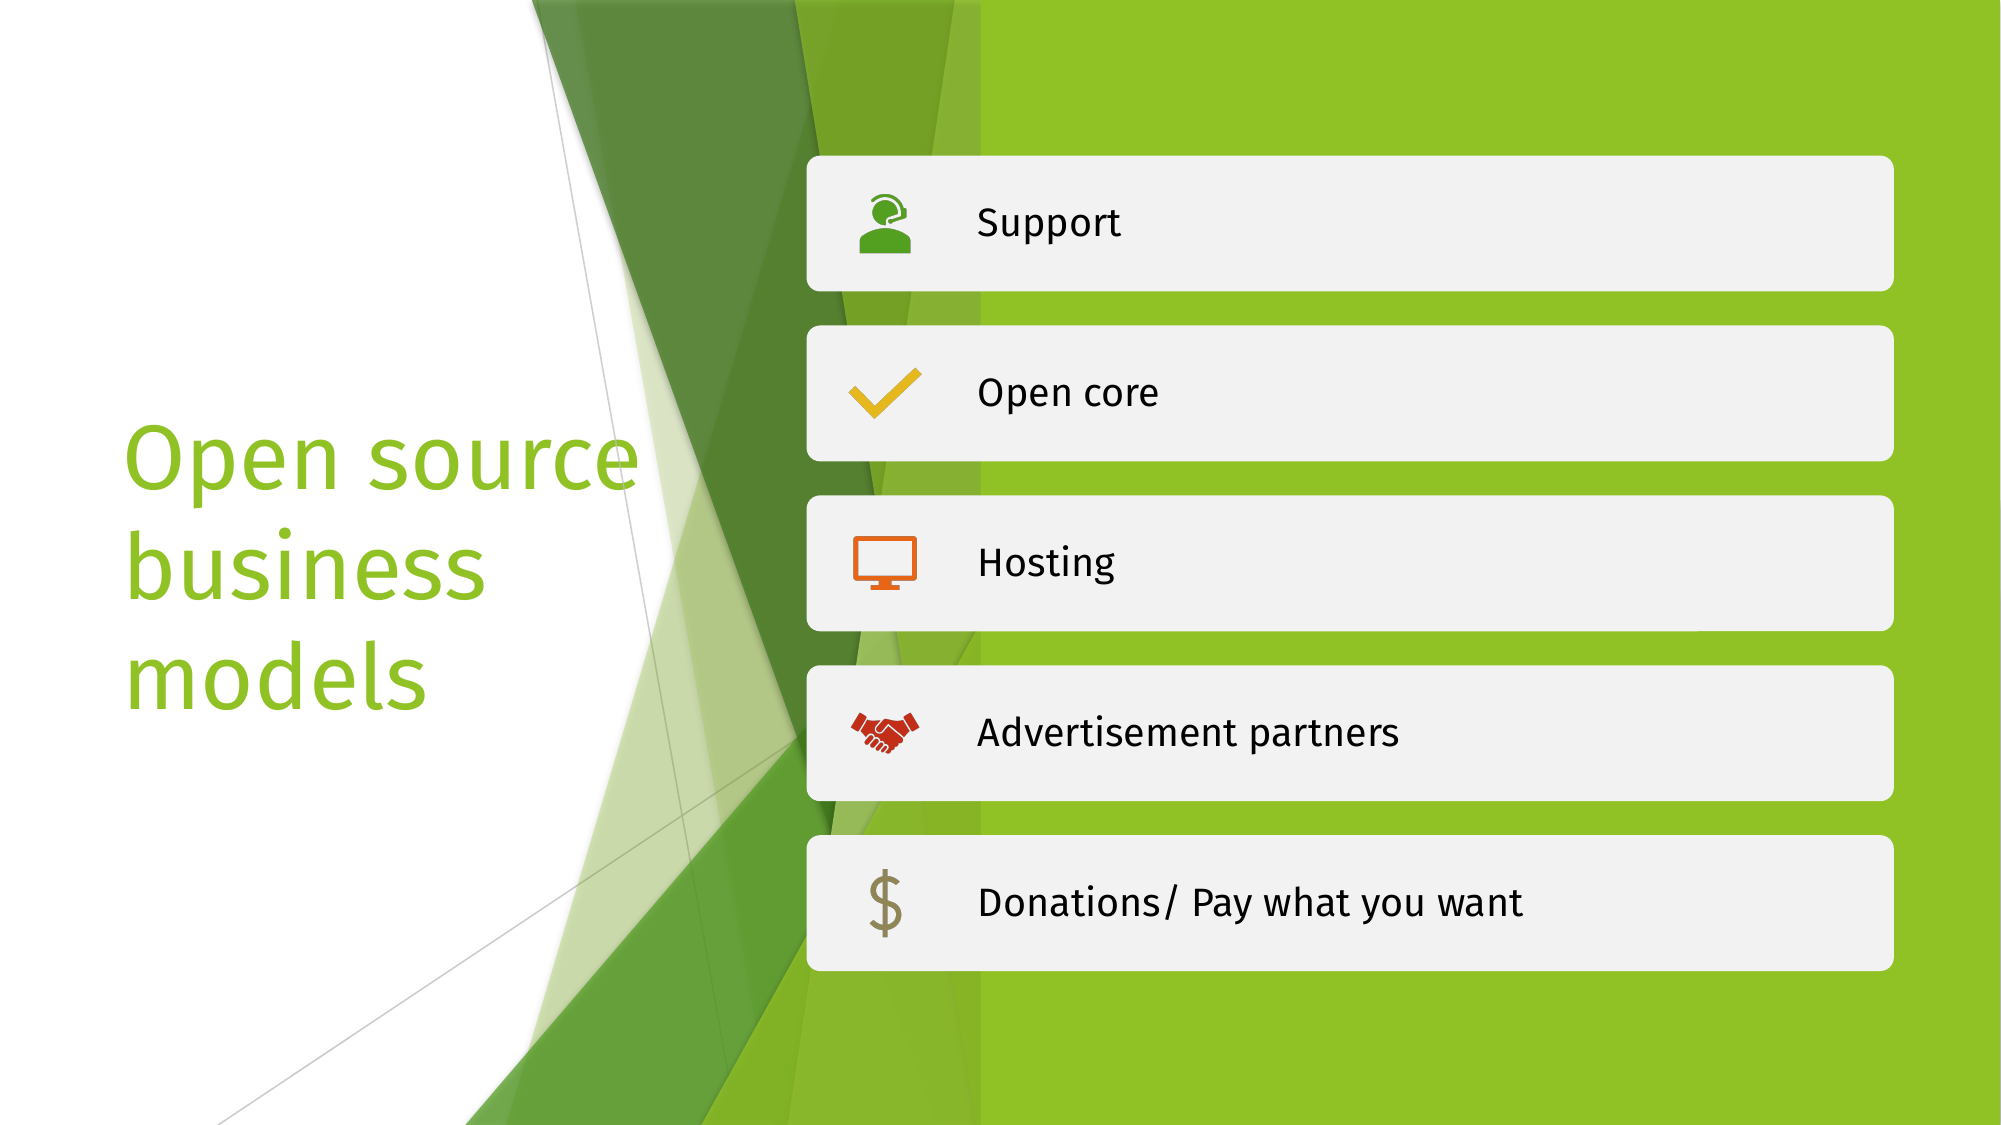

Support
Open core
Hosting
Advertisement partners
Donations/ Pay what you want
# Open source business models